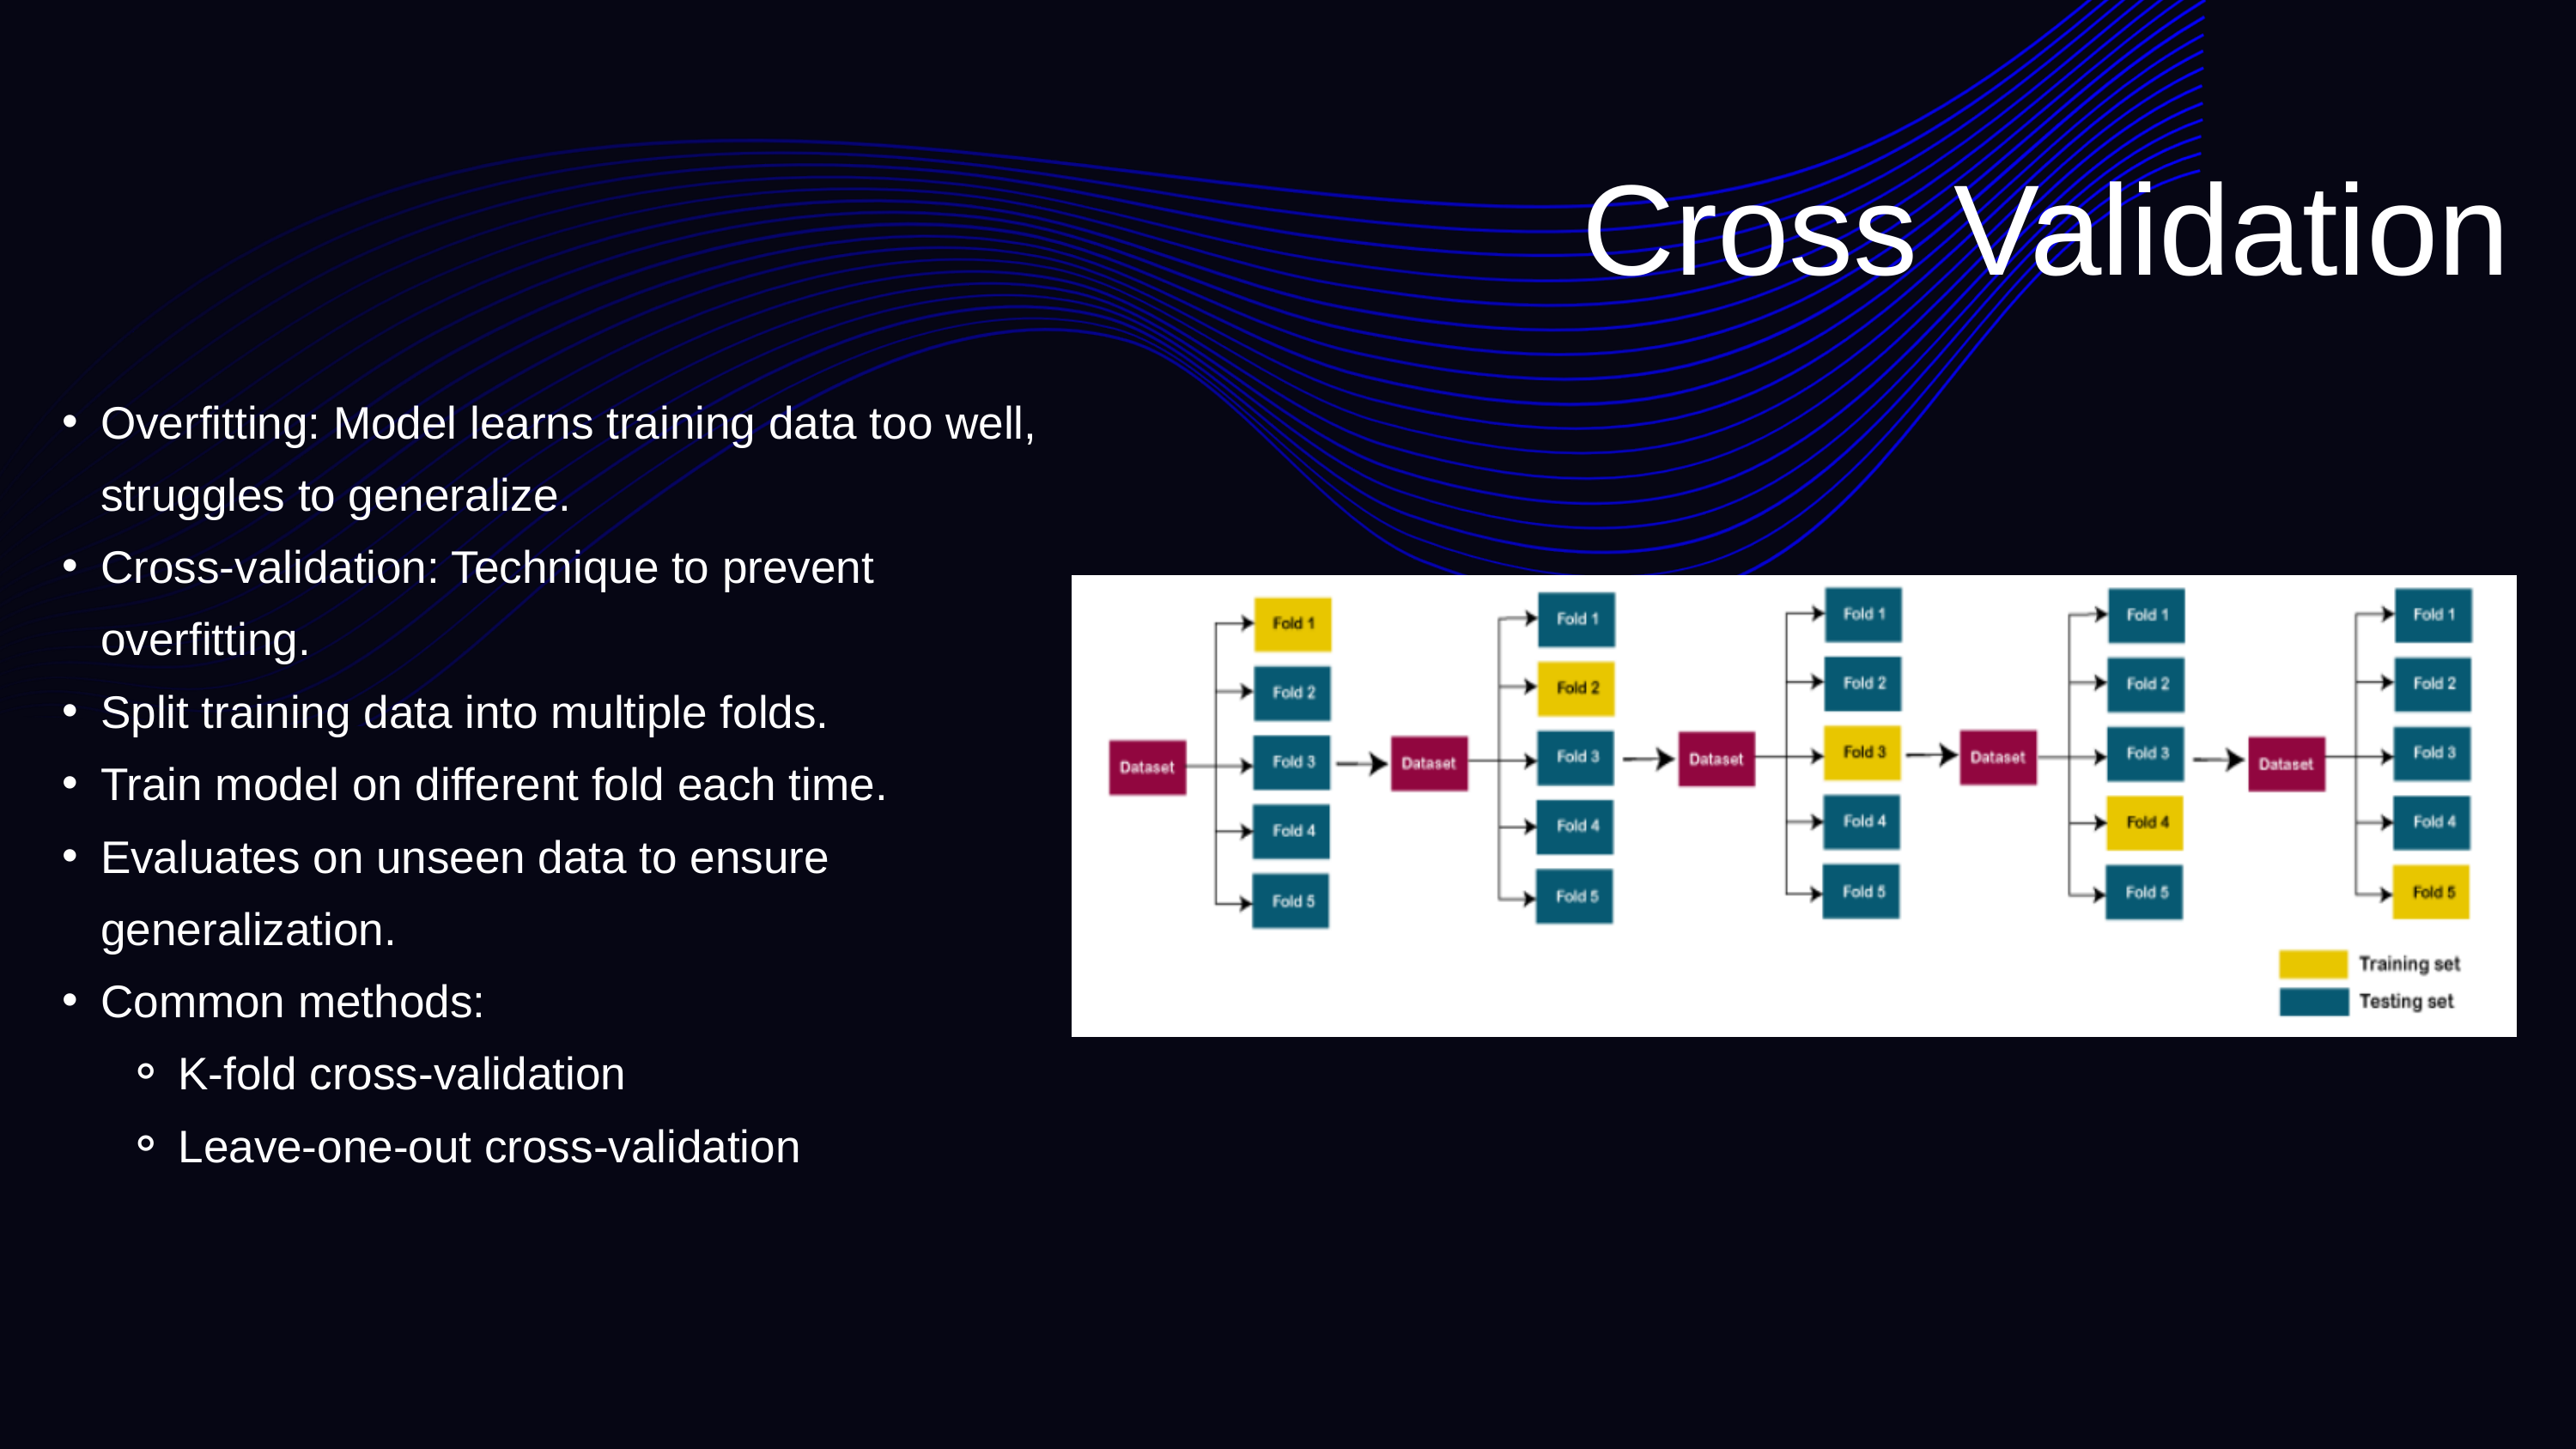

Cross Validation
Overfitting: Model learns training data too well, struggles to generalize.
Cross-validation: Technique to prevent overfitting.
Split training data into multiple folds.
Train model on different fold each time.
Evaluates on unseen data to ensure generalization.
Common methods:
K-fold cross-validation
Leave-one-out cross-validation